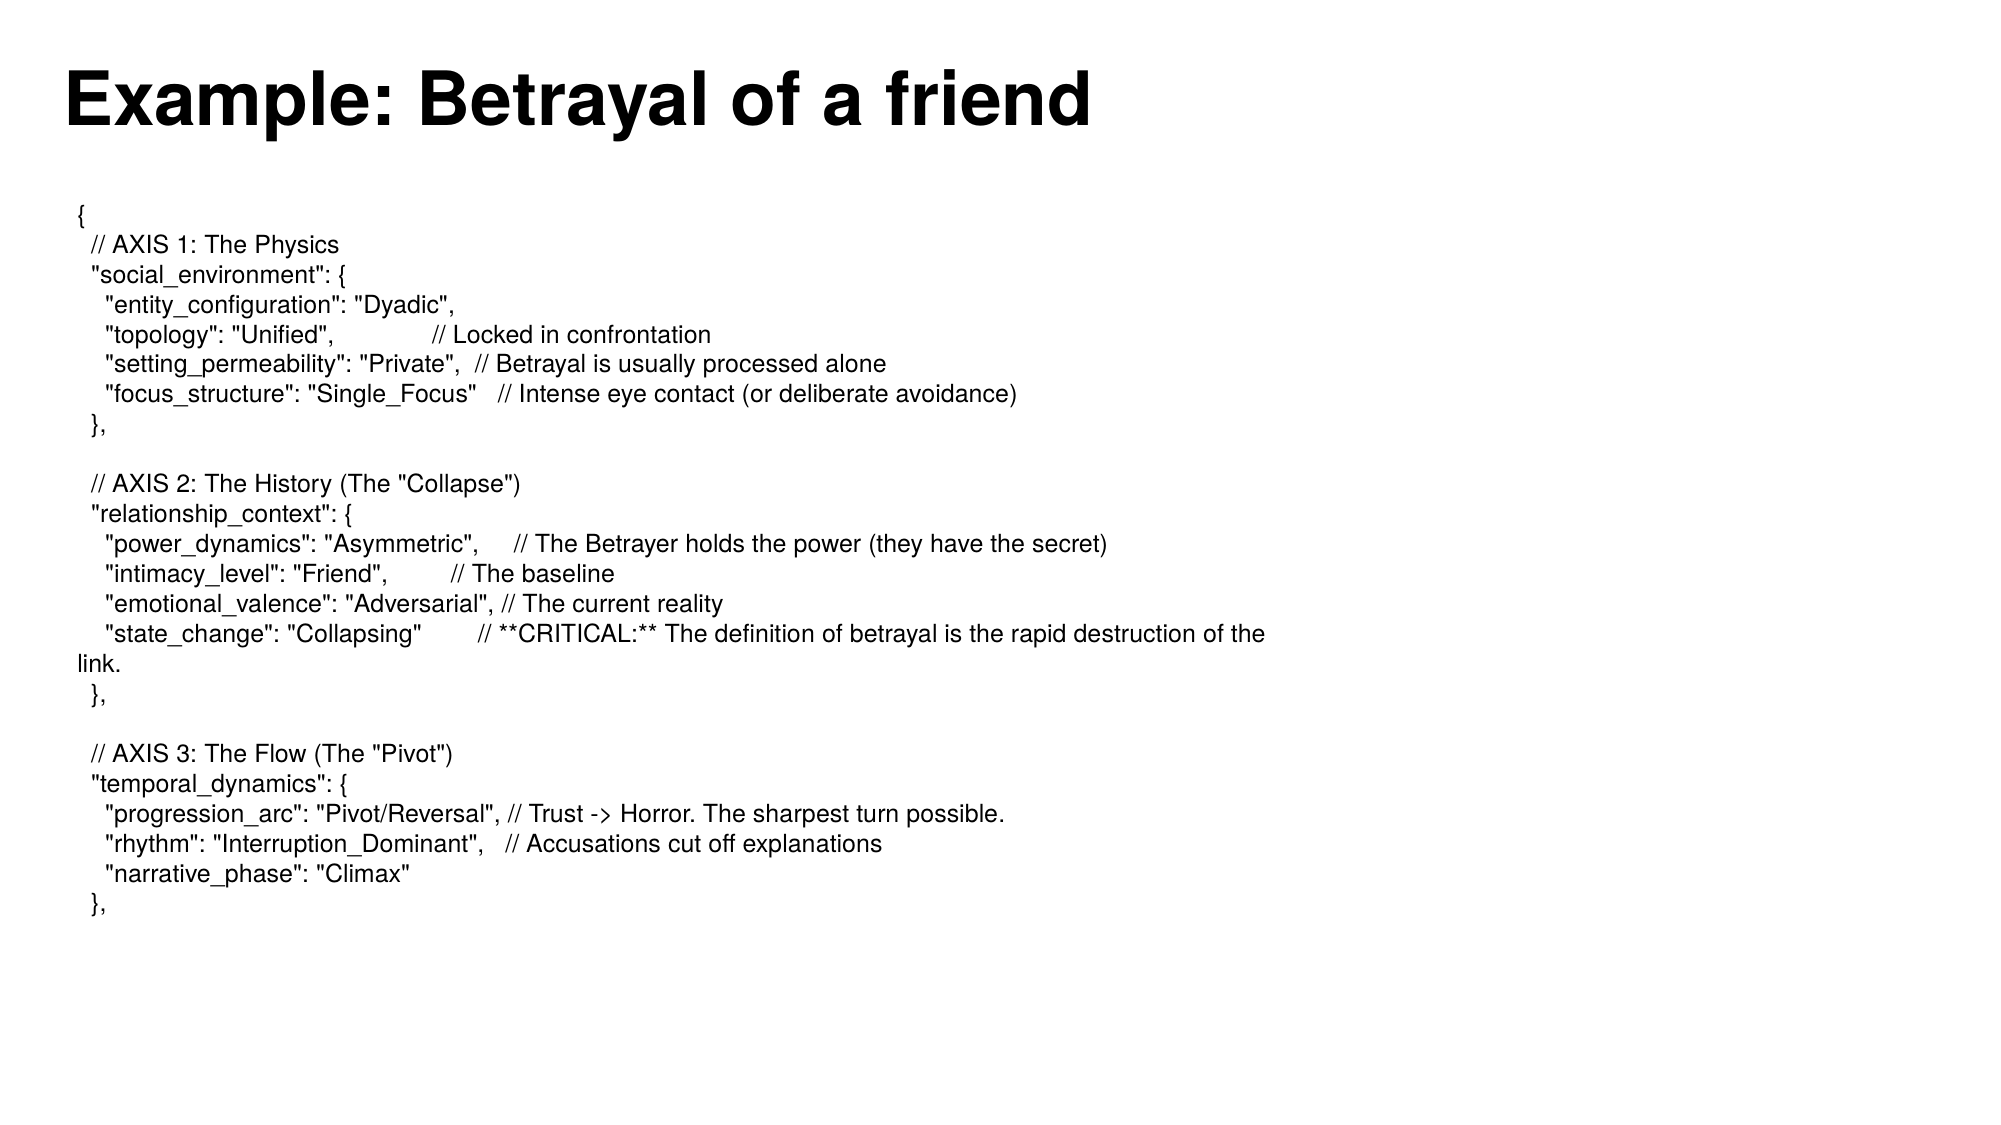

# Example: Betrayal of a friend
{
  // AXIS 1: The Physics
  "social_environment": {
    "entity_configuration": "Dyadic",
    "topology": "Unified",              // Locked in confrontation
    "setting_permeability": "Private",  // Betrayal is usually processed alone
    "focus_structure": "Single_Focus"   // Intense eye contact (or deliberate avoidance)
  },

  // AXIS 2: The History (The "Collapse")
  "relationship_context": {
    "power_dynamics": "Asymmetric",     // The Betrayer holds the power (they have the secret)
    "intimacy_level": "Friend",         // The baseline
    "emotional_valence": "Adversarial", // The current reality
    "state_change": "Collapsing"        // **CRITICAL:** The definition of betrayal is the rapid destruction of the link.
  },

  // AXIS 3: The Flow (The "Pivot")
  "temporal_dynamics": {
    "progression_arc": "Pivot/Reversal", // Trust -> Horror. The sharpest turn possible.
    "rhythm": "Interruption_Dominant",   // Accusations cut off explanations
    "narrative_phase": "Climax"
  },